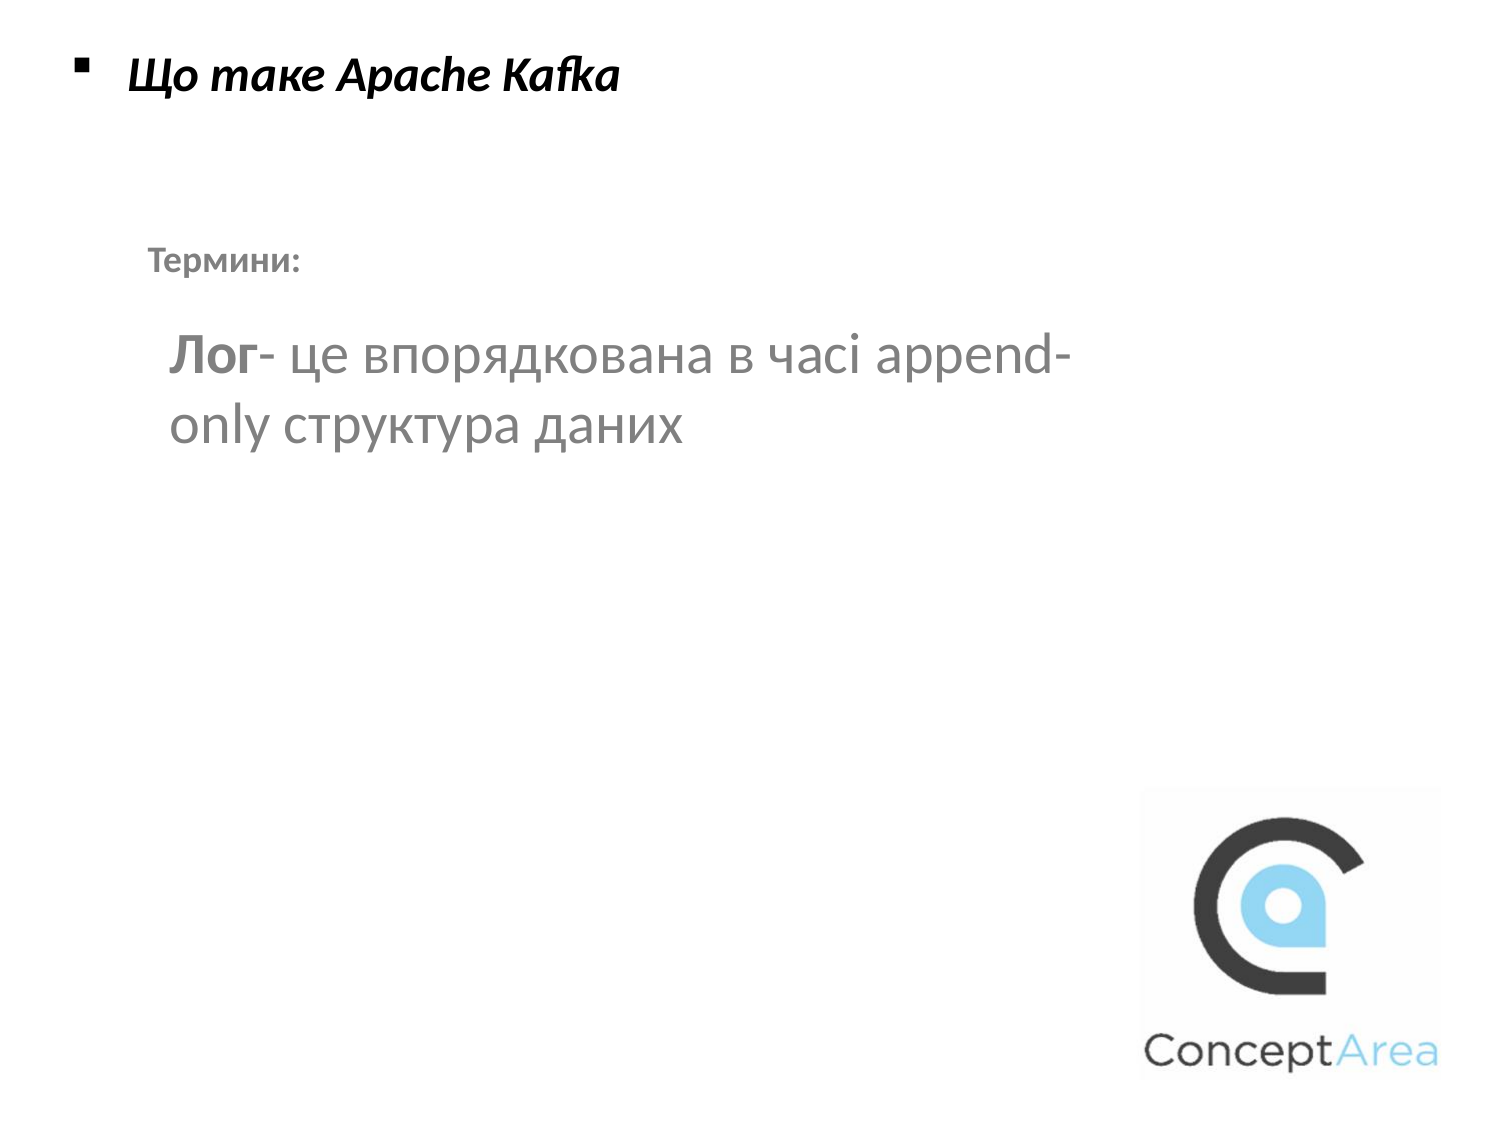

Що таке Apache Kafka
Термини:
Лог- це впорядкована в часі append-only структура даних